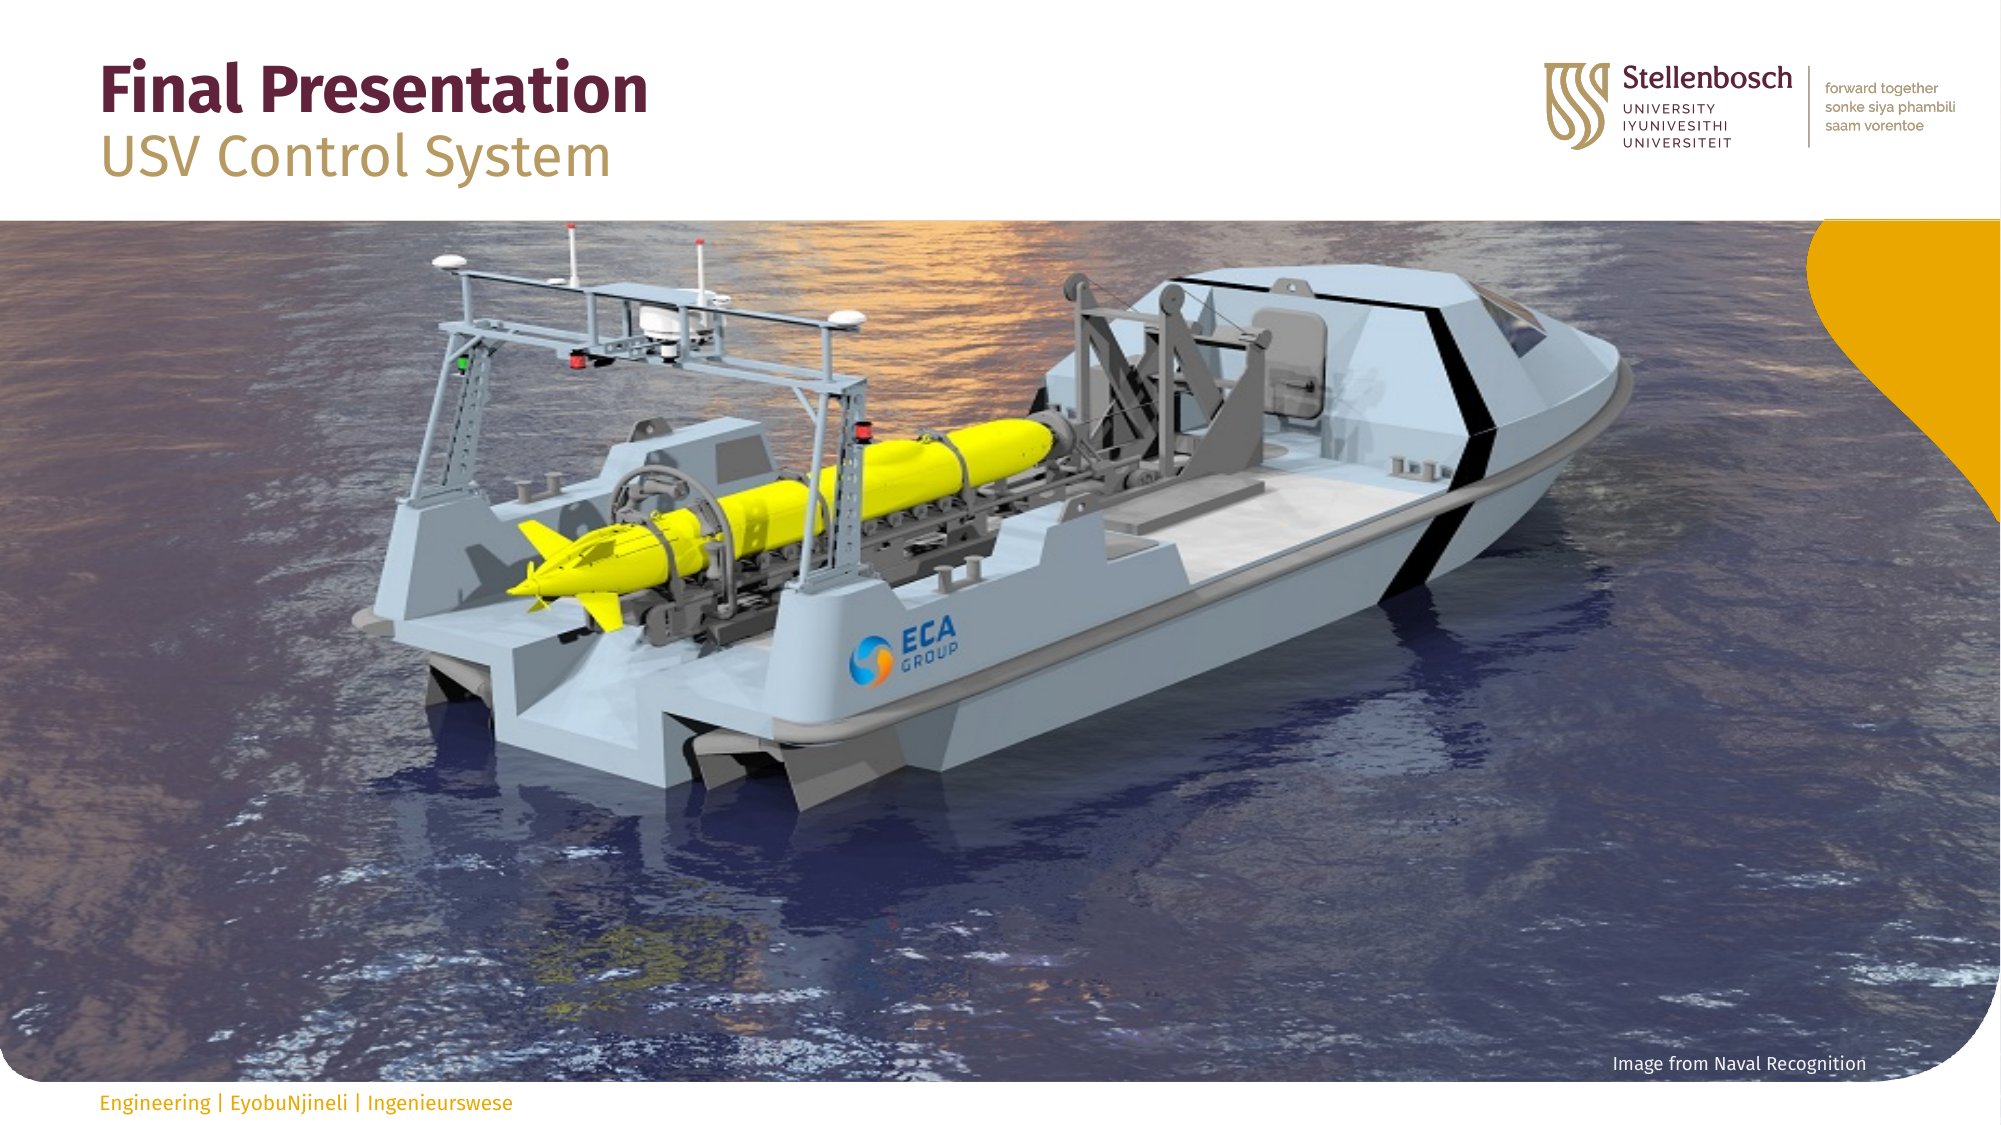

# Final Presentation USV Control System
Image from Naval Recognition